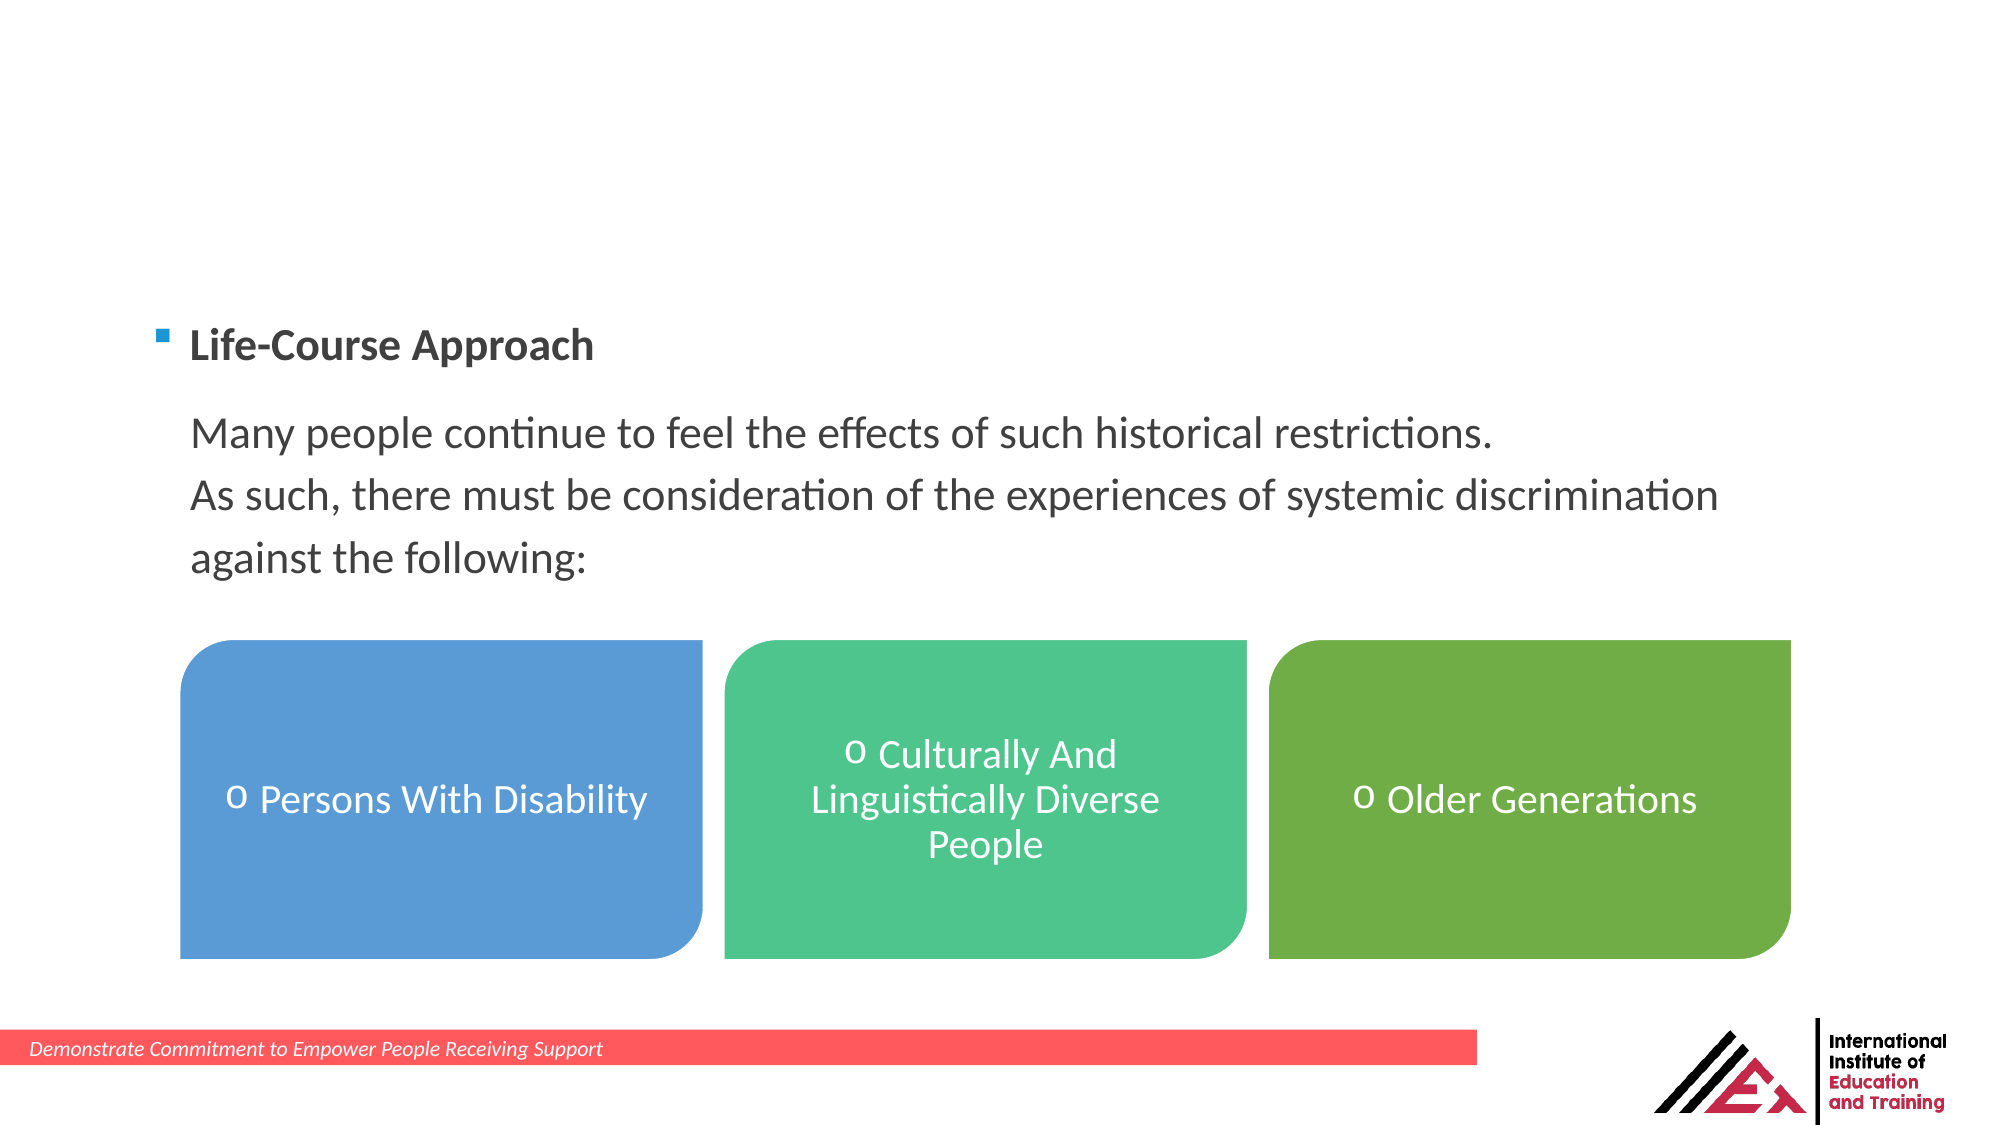

Life-Course Approach
Many people continue to feel the effects of such historical restrictions.
As such, there must be consideration of the experiences of systemic discrimination against the following:

Persons With Disability
Culturally And Linguistically Diverse People
Older Generations
Demonstrate Commitment to Empower People Receiving Support